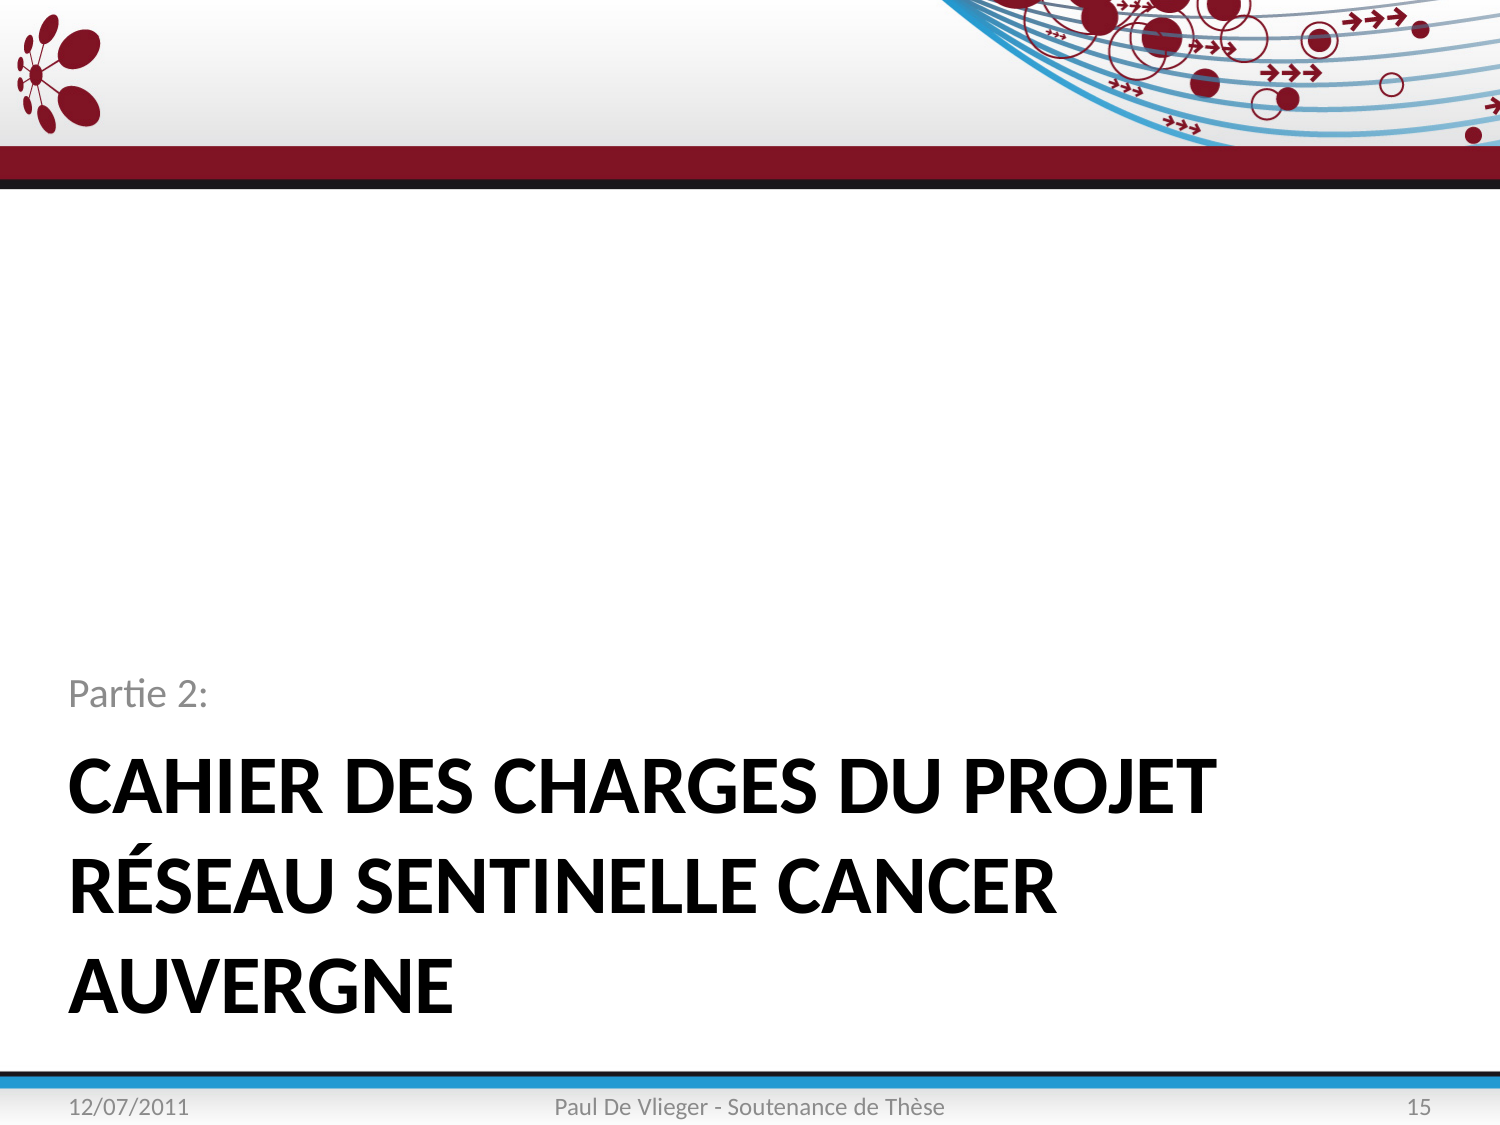

Partie 2:
# Cahier des charges du projet Réseau Sentinelle Cancer Auvergne
12/07/2011
Paul De Vlieger - Soutenance de Thèse
15